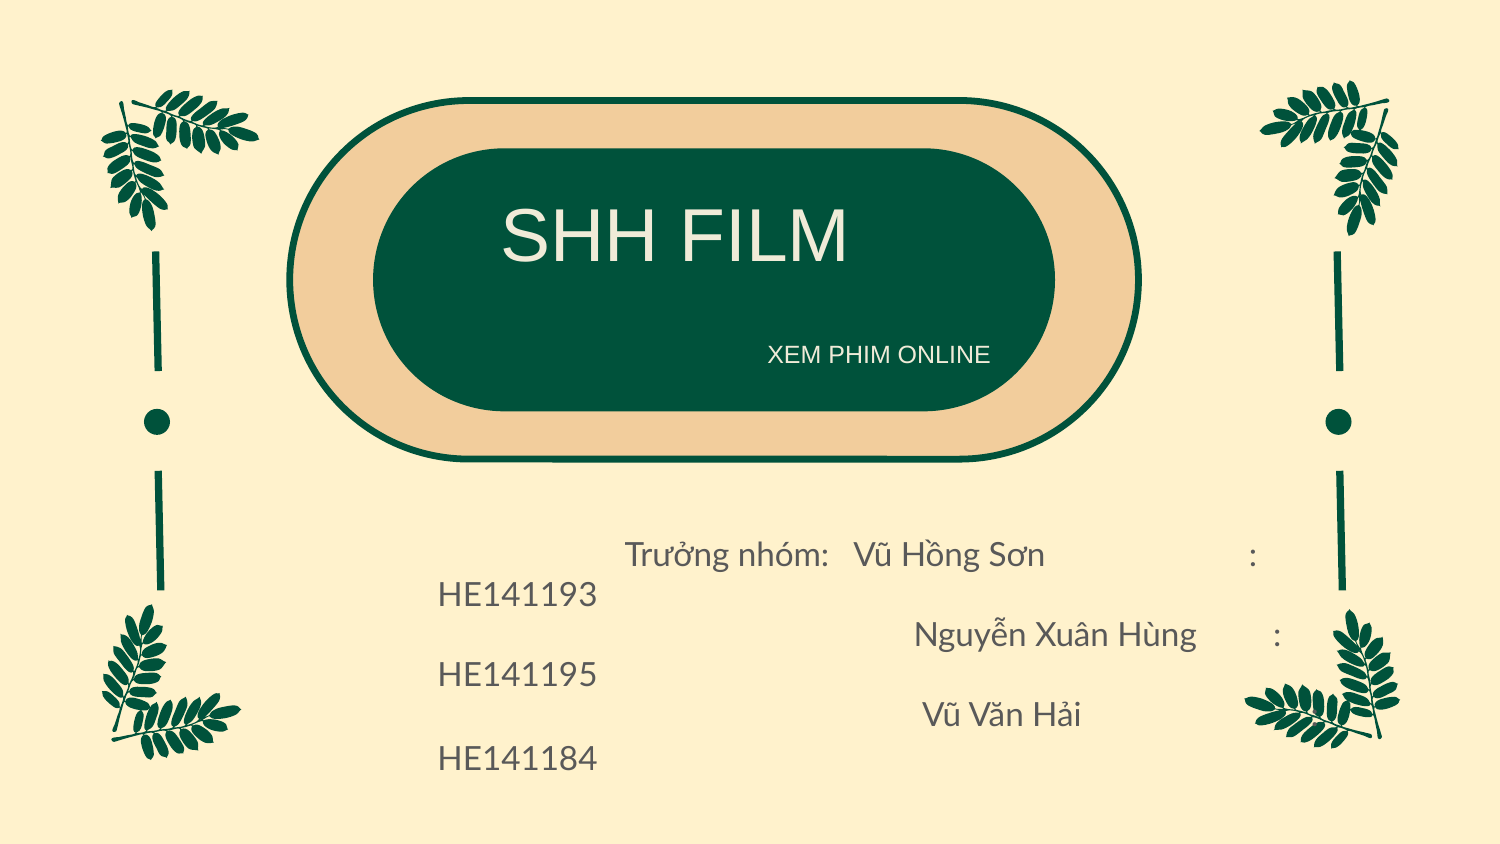

SHH FILM
                 XEM PHIM ONLINE

                      Trưởng nhóm:   Vũ Hồng Sơn                        : HE141193
                                                        Nguyễn Xuân Hùng         : HE141195
                                                         Vũ Văn Hải                           : HE141184